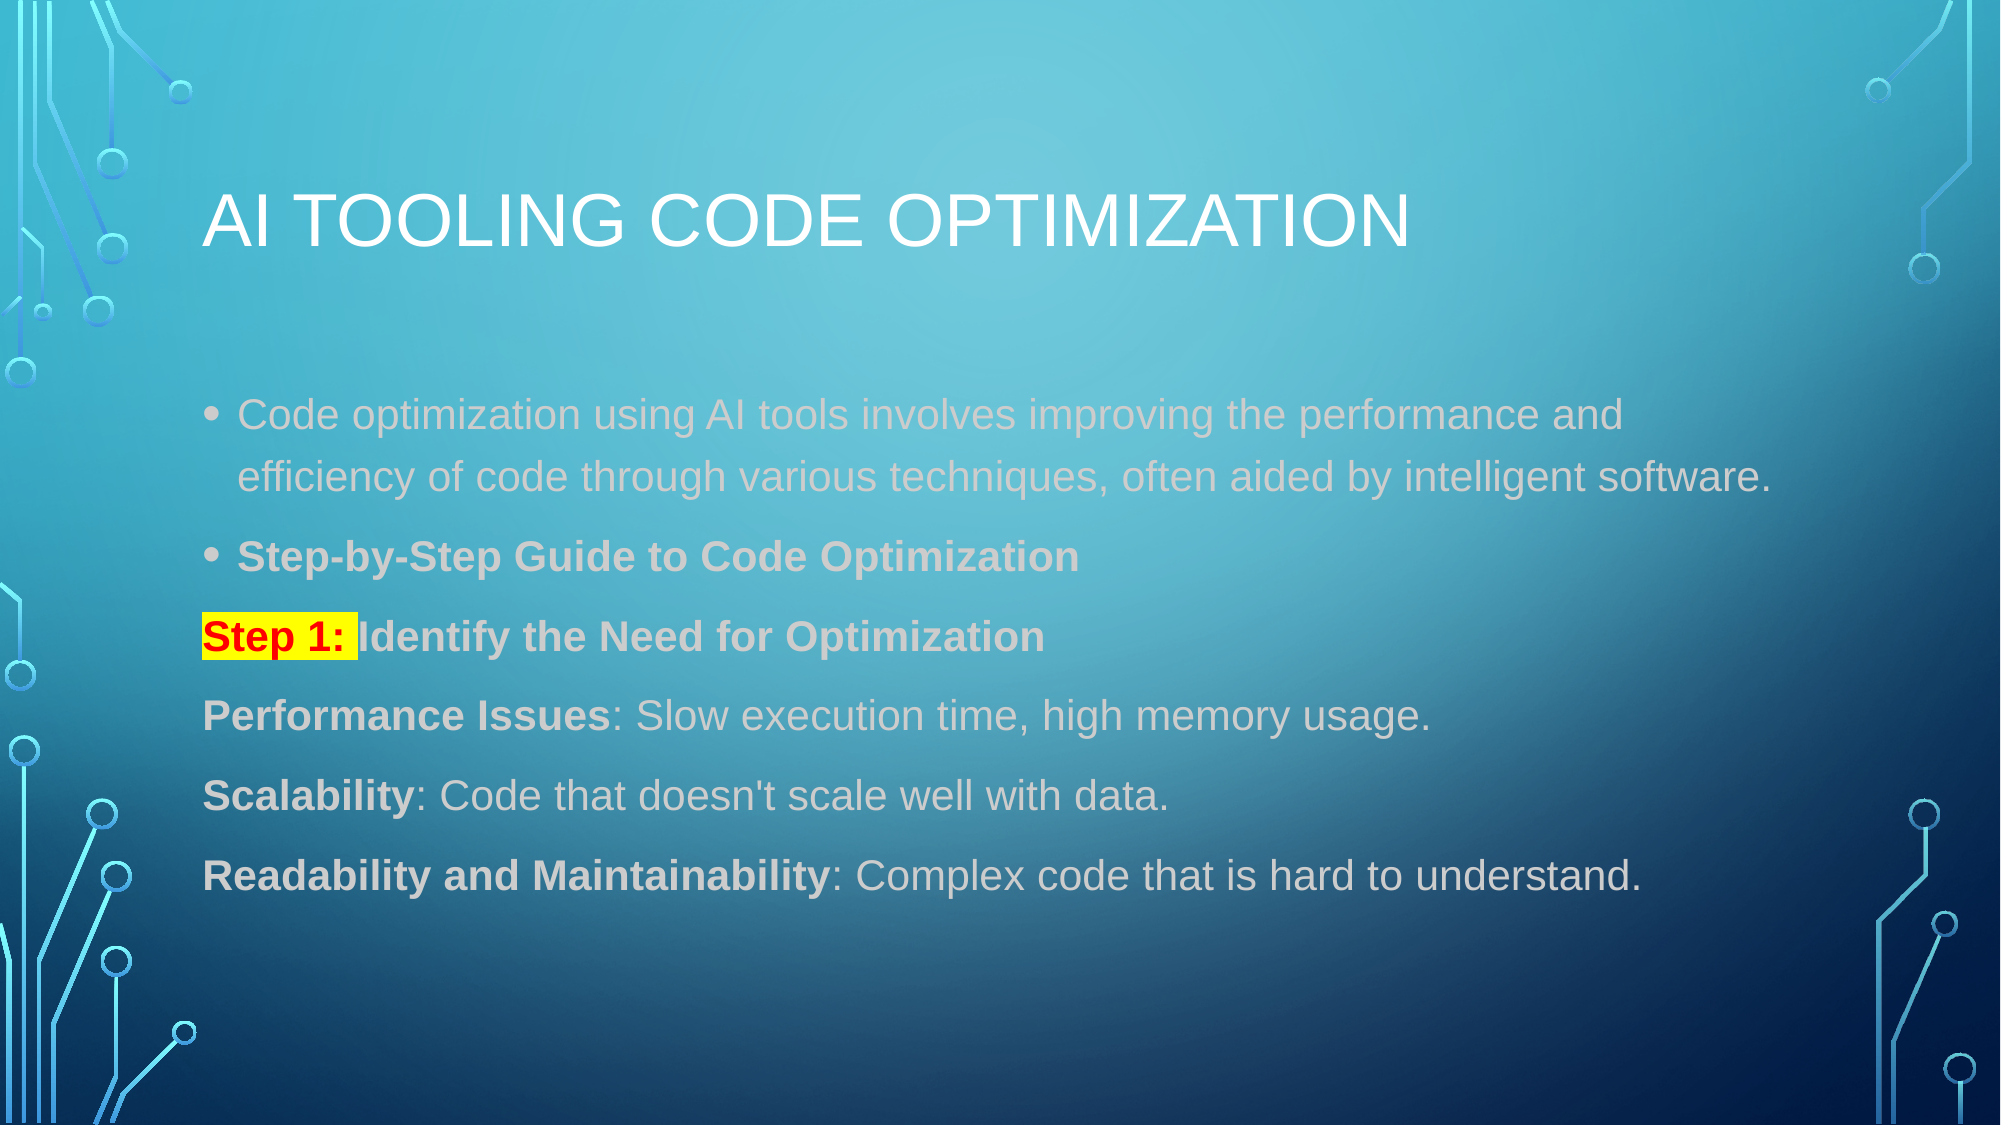

# AI Tooling Code optimization
Code optimization using AI tools involves improving the performance and efficiency of code through various techniques, often aided by intelligent software.
Step-by-Step Guide to Code Optimization
Step 1: Identify the Need for Optimization
Performance Issues: Slow execution time, high memory usage.
Scalability: Code that doesn't scale well with data.
Readability and Maintainability: Complex code that is hard to understand.